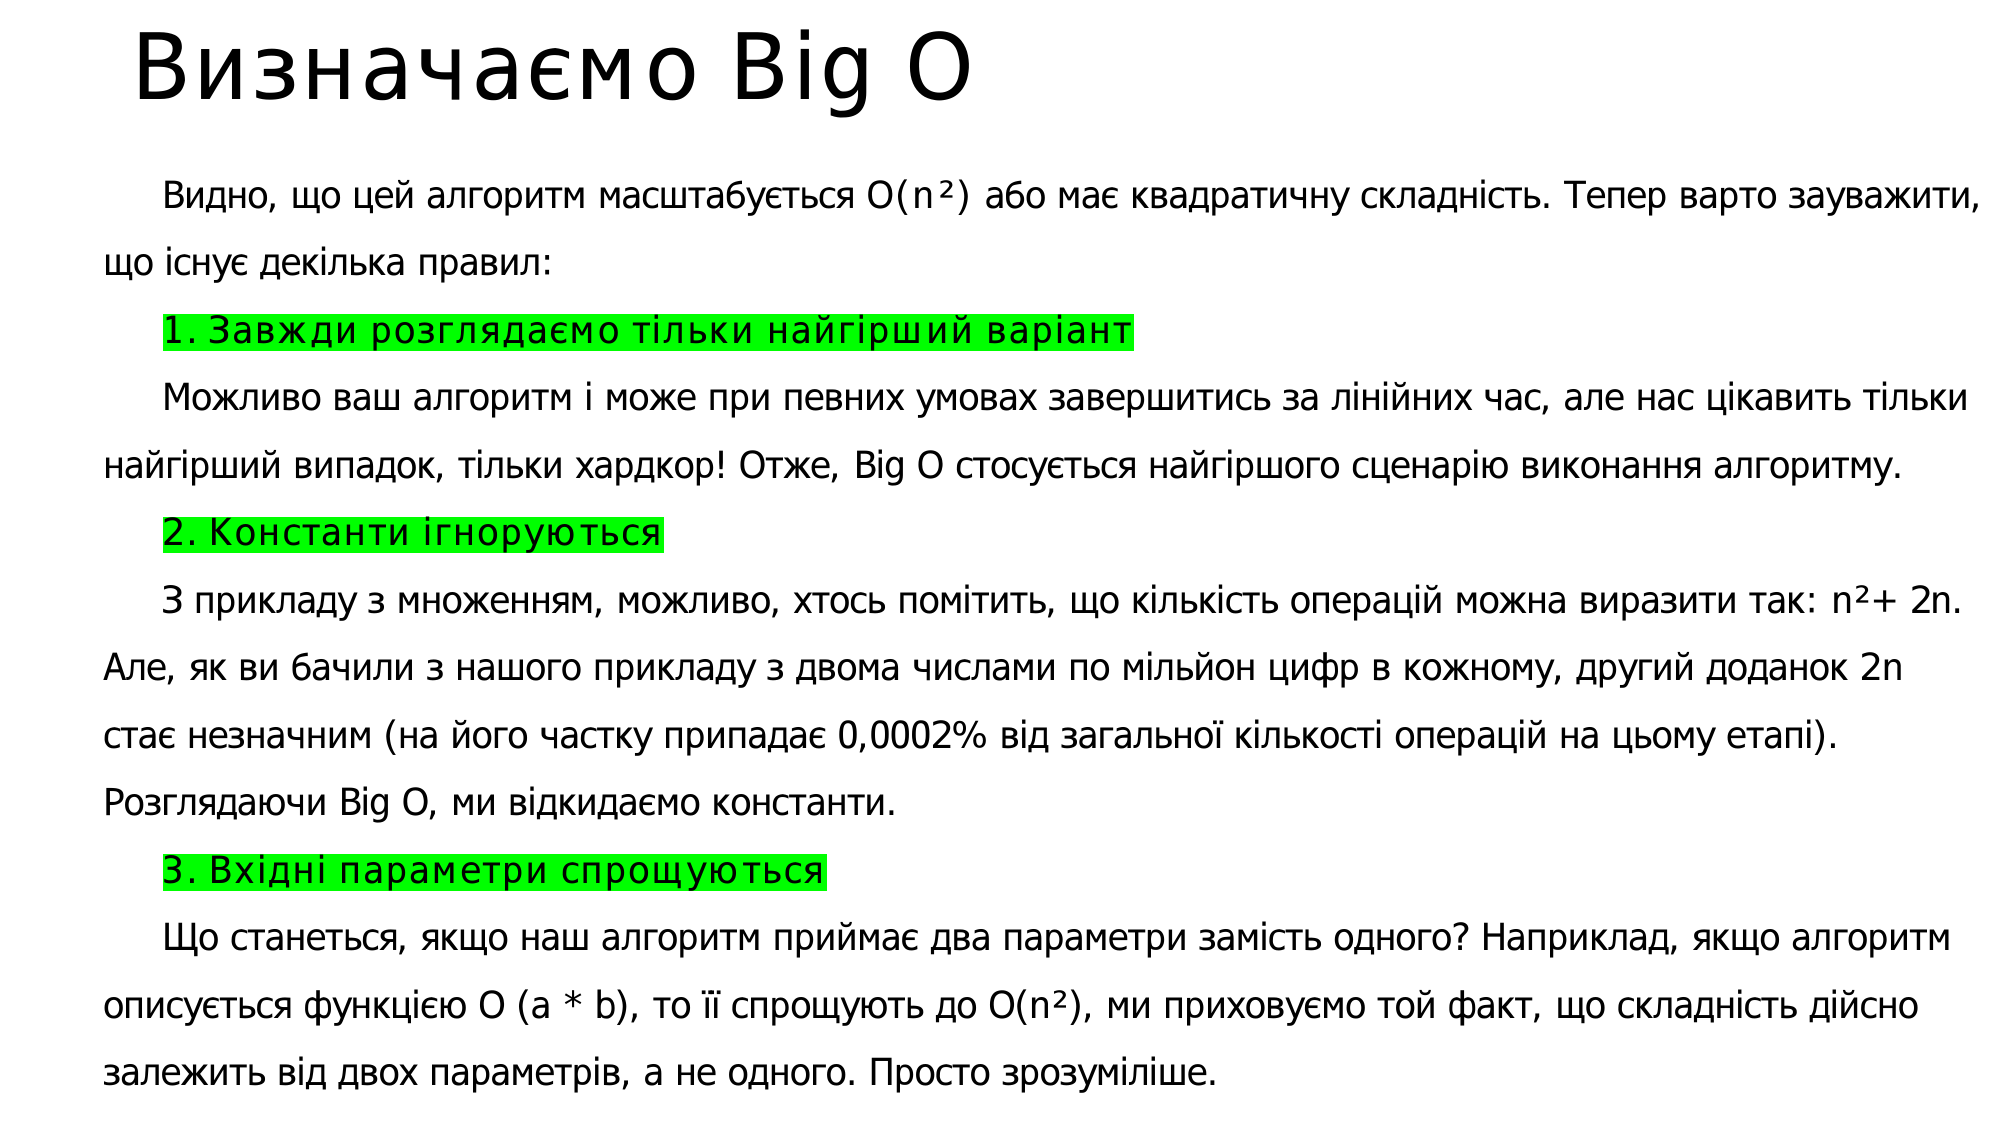

# Визначаємо Big O
Видно, що цей алгоритм масштабується O(n²) або має квадратичну складність. Тепер варто зауважити, що існує декілька правил:
1. Завжди розглядаємо тільки найгірший варіант
Можливо ваш алгоритм і може при певних умовах завершитись за лінійних час, але нас цікавить тільки найгірший випадок, тільки хардкор! Отже, Big O стосується найгіршого сценарію виконання алгоритму.
2. Константи ігноруються
З прикладу з множенням, можливо, хтось помітить, що кількість операцій можна виразити так: n²+ 2n. Але, як ви бачили з нашого прикладу з двома числами по мільйон цифр в кожному, другий доданок 2n стає незначним (на його частку припадає 0,0002% від загальної кількості операцій на цьому етапі). Розглядаючи Big O, ми відкидаємо константи.
3. Вхідні параметри спрощуються
Що станеться, якщо наш алгоритм приймає два параметри замість одного? Наприклад, якщо алгоритм описується функцією O (a * b), то її спрощують до O(n²), ми приховуємо той факт, що складність дійсно залежить від двох параметрів, а не одного. Просто зрозуміліше.